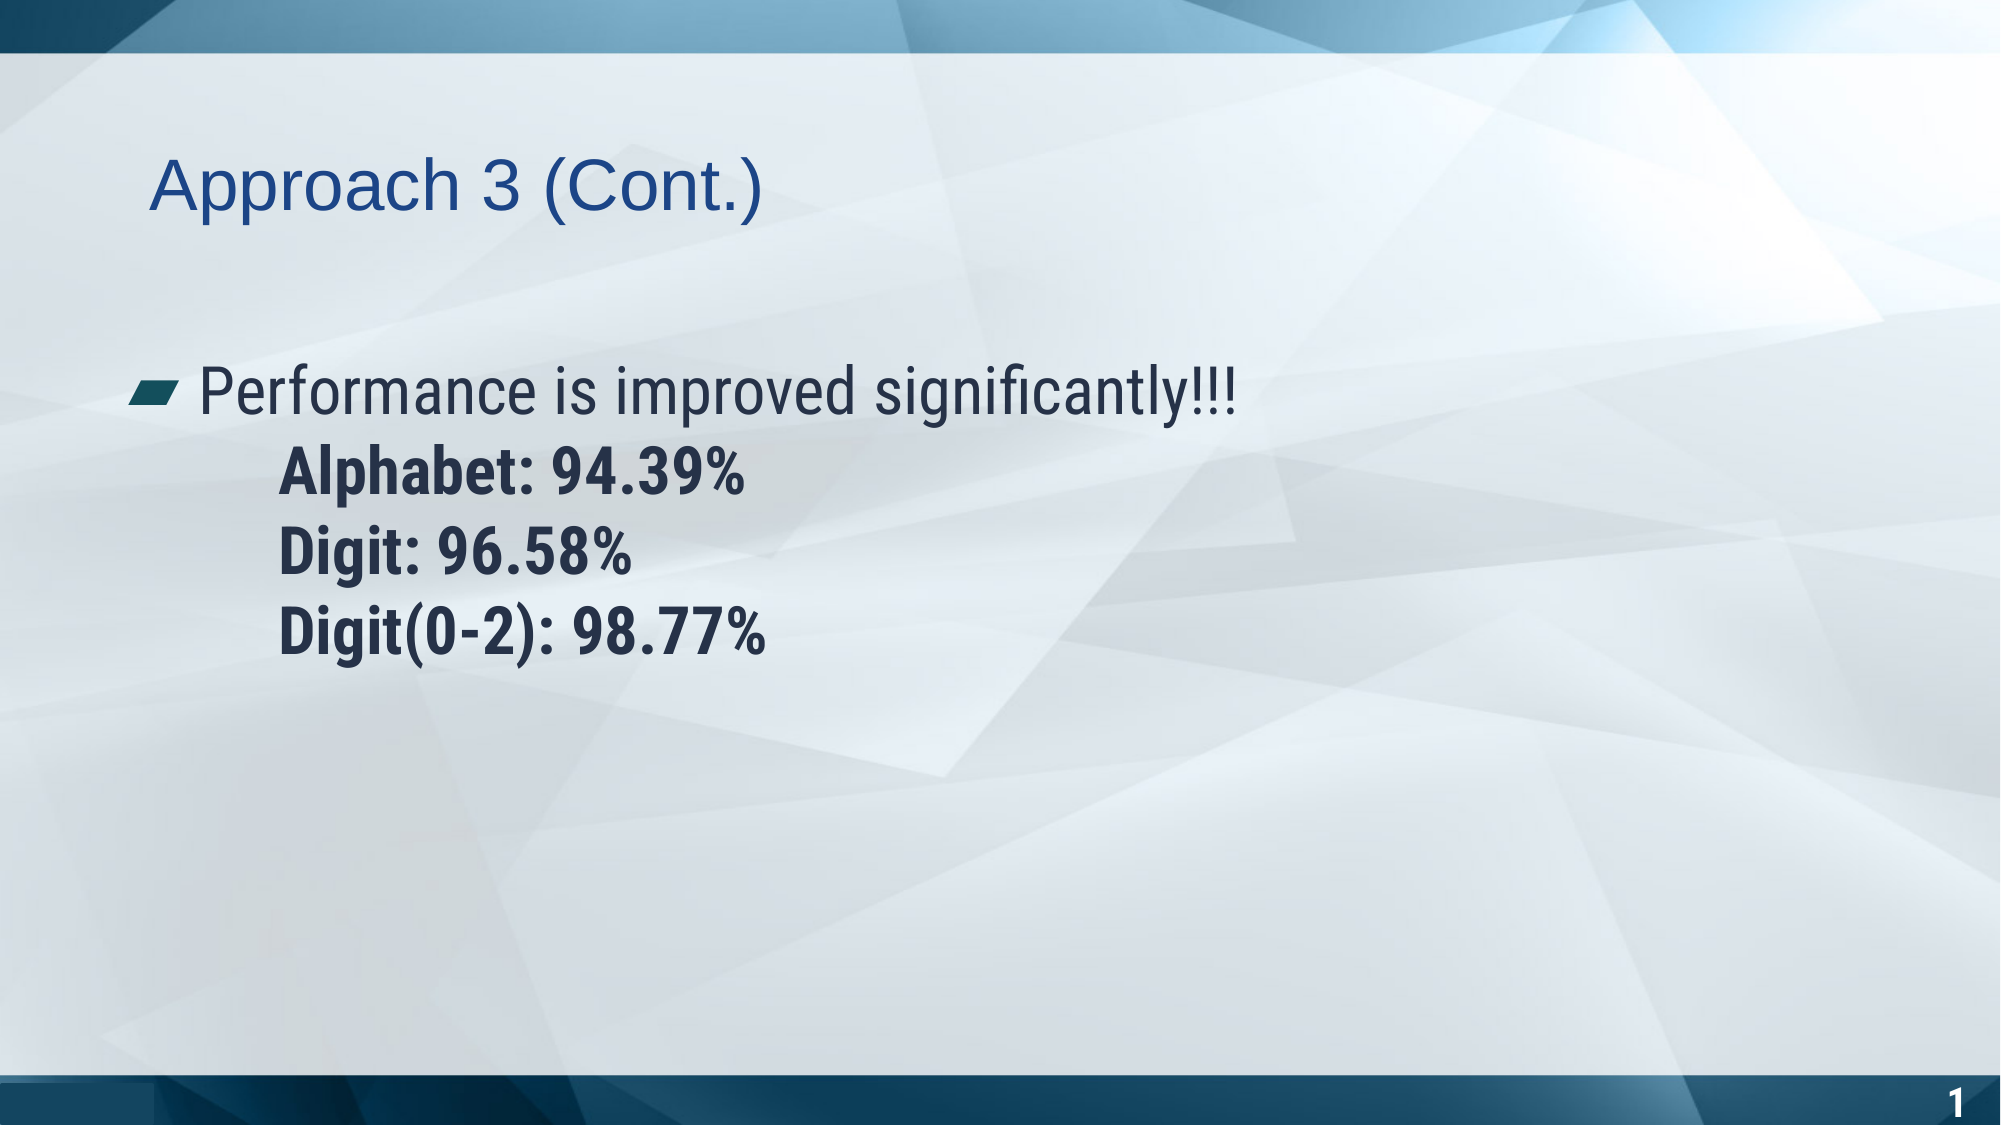

Approach 3 (Cont.)
Performance is improved significantly!!!
	Alphabet: 94.39%
	Digit: 96.58%
	Digit(0-2): 98.77%
1